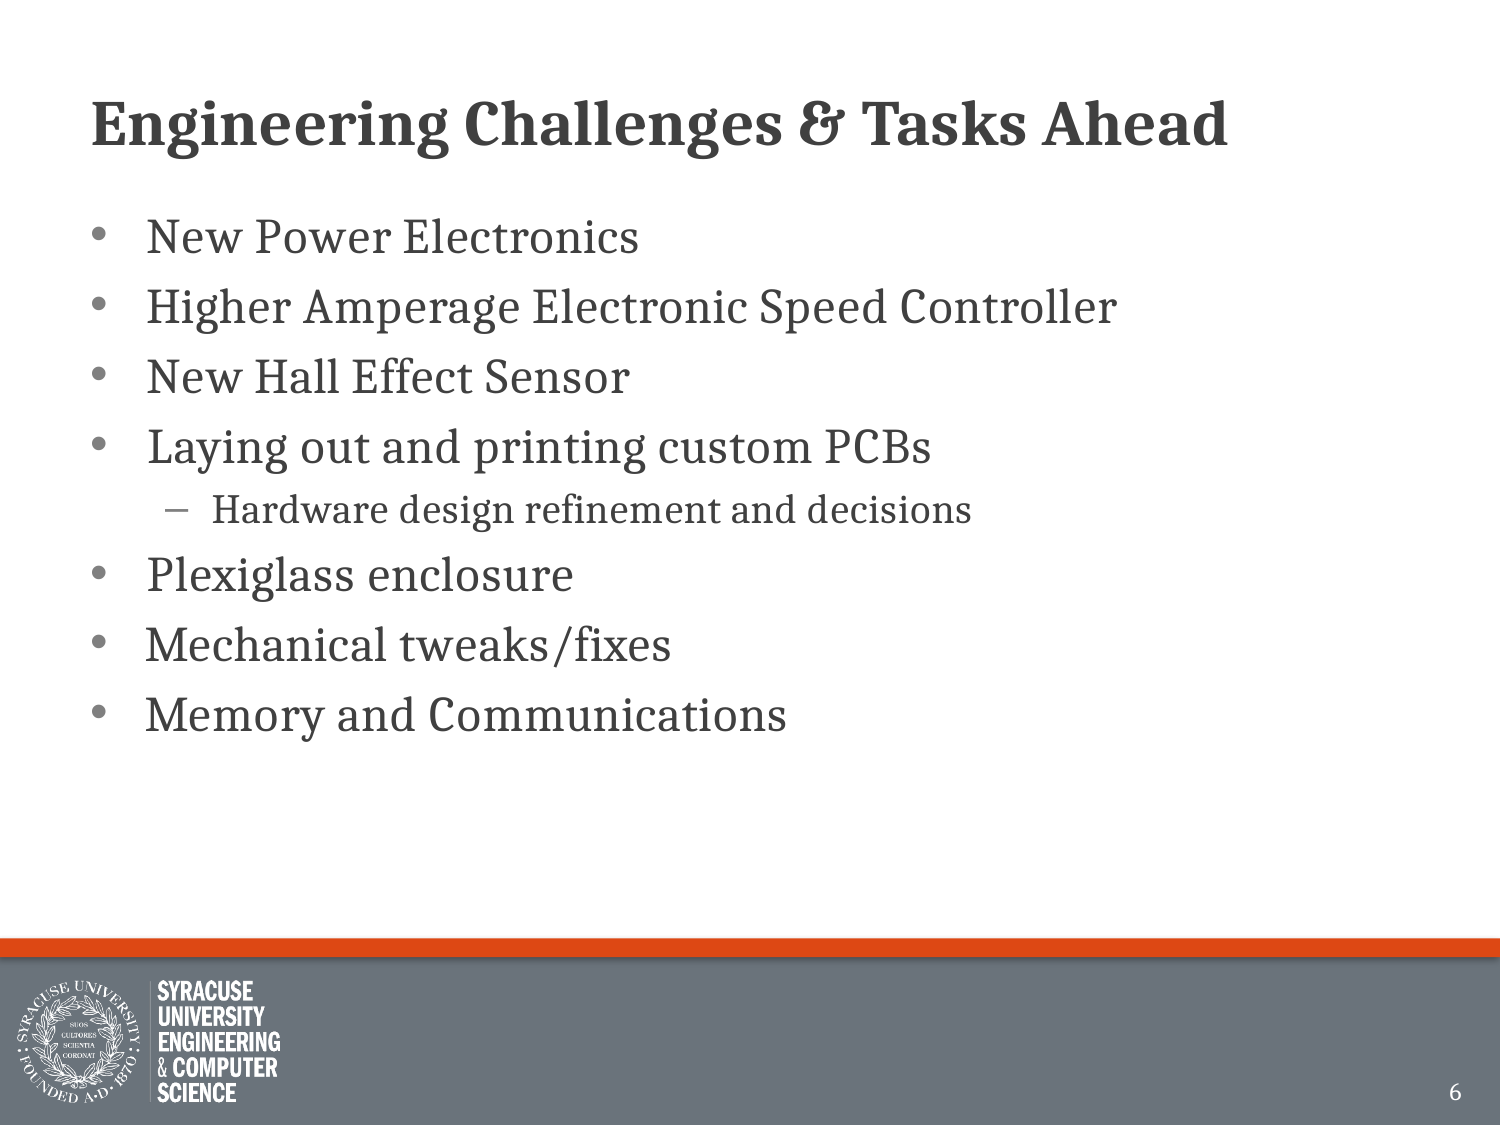

# Engineering Challenges & Tasks Ahead
New Power Electronics
Higher Amperage Electronic Speed Controller
New Hall Effect Sensor
Laying out and printing custom PCBs
Hardware design refinement and decisions
Plexiglass enclosure
Mechanical tweaks/fixes
Memory and Communications

6